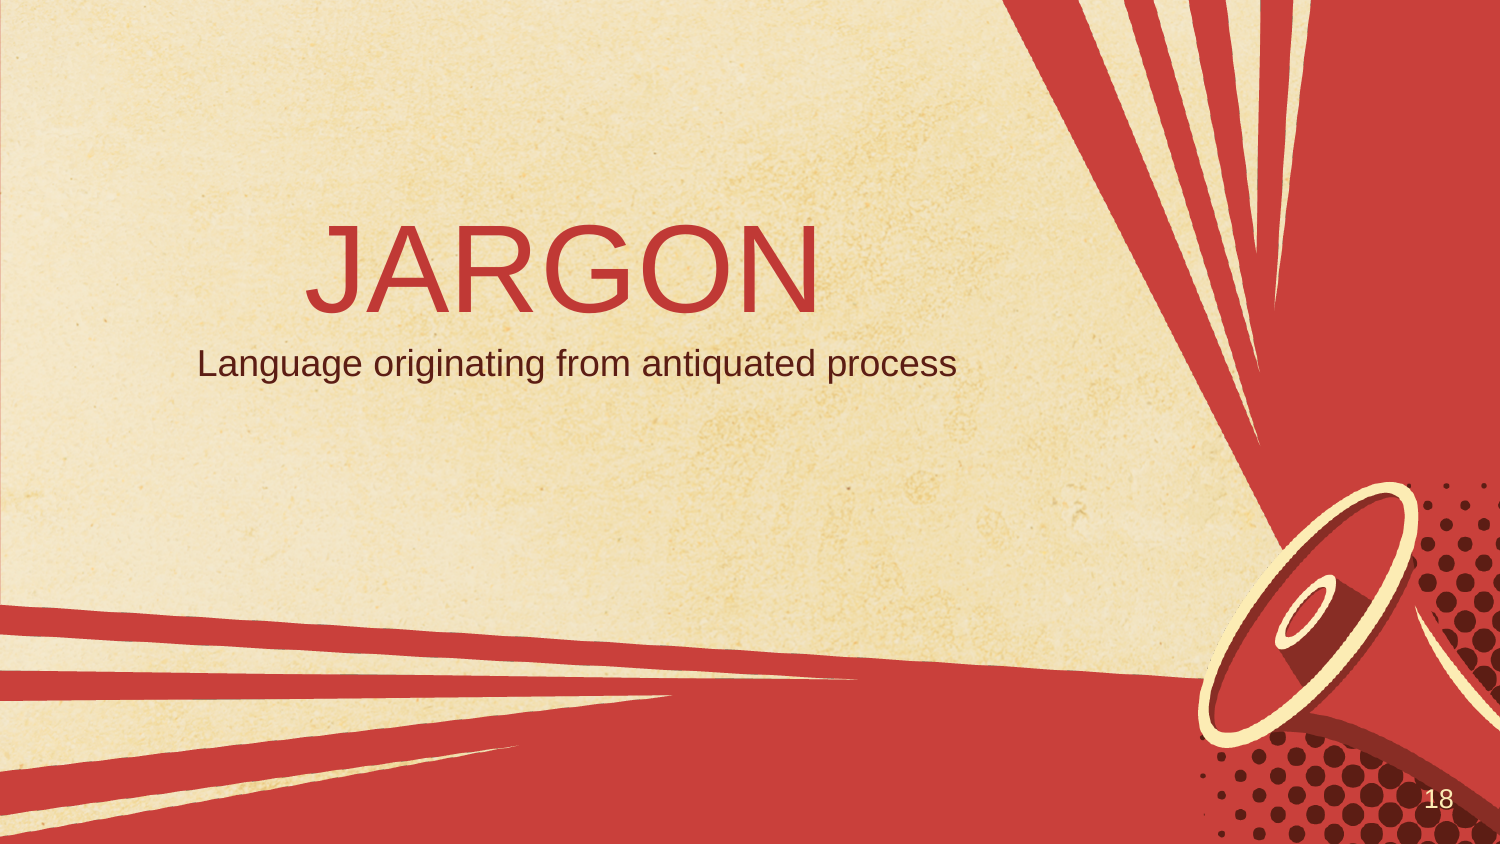

# JARGON
Language originating from antiquated process
18